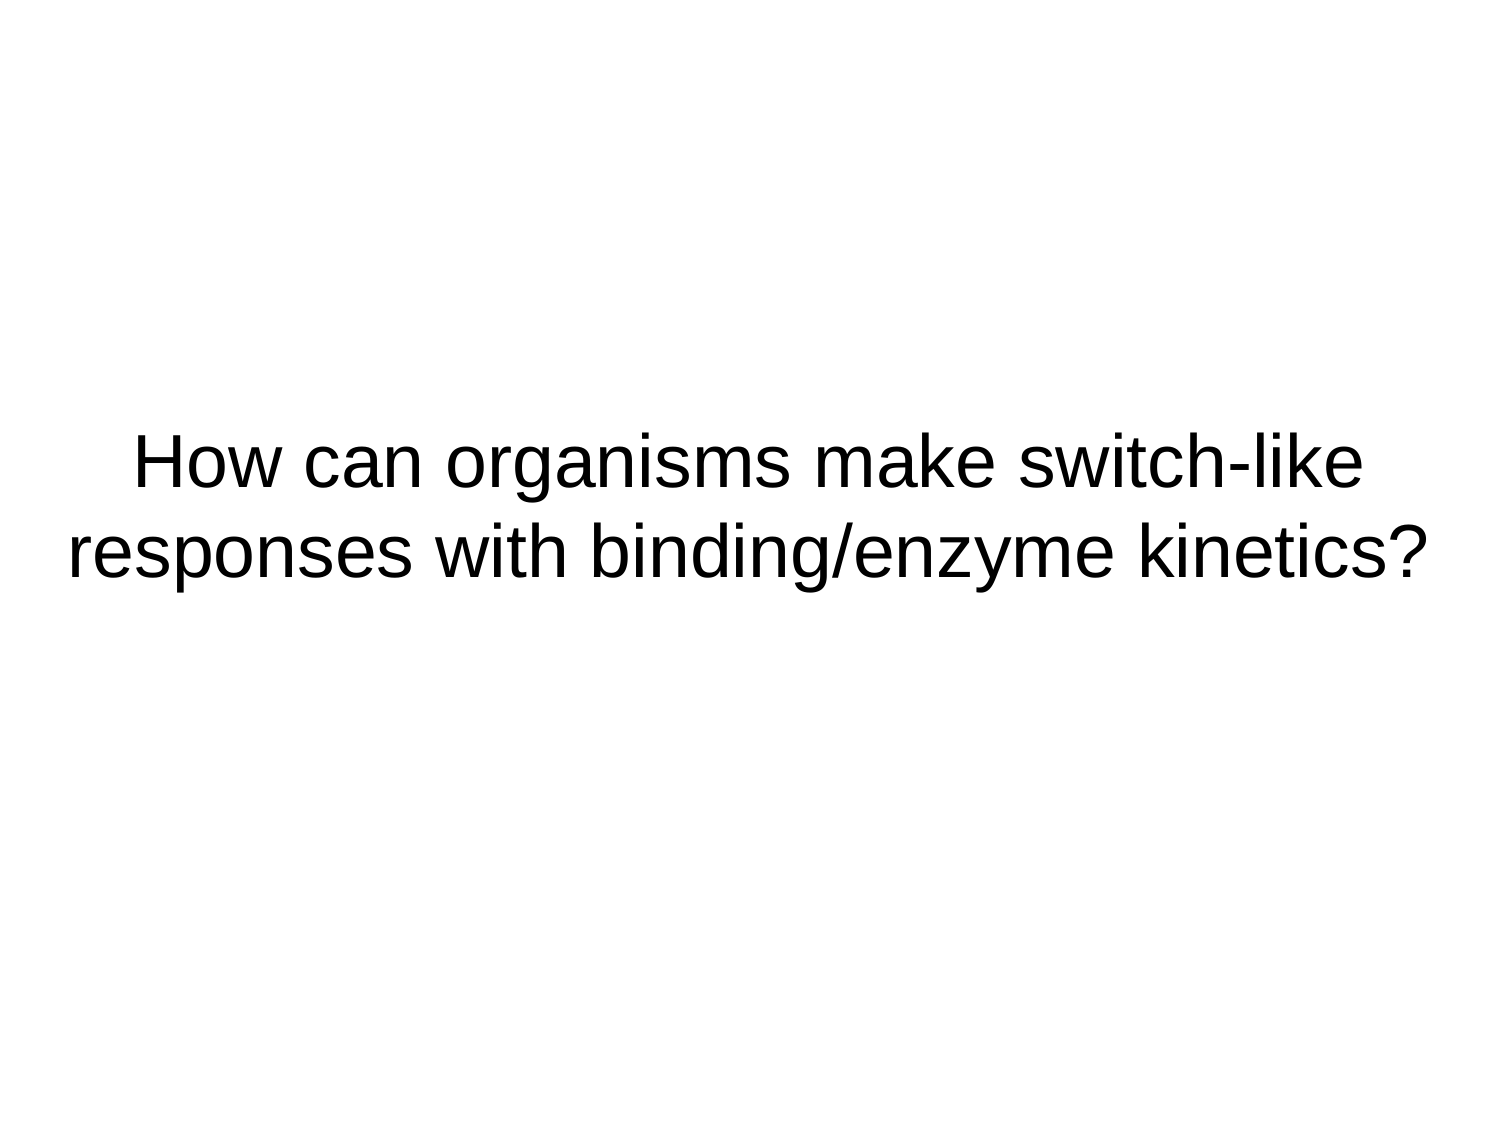

# How can organisms make switch-like responses with binding/enzyme kinetics?